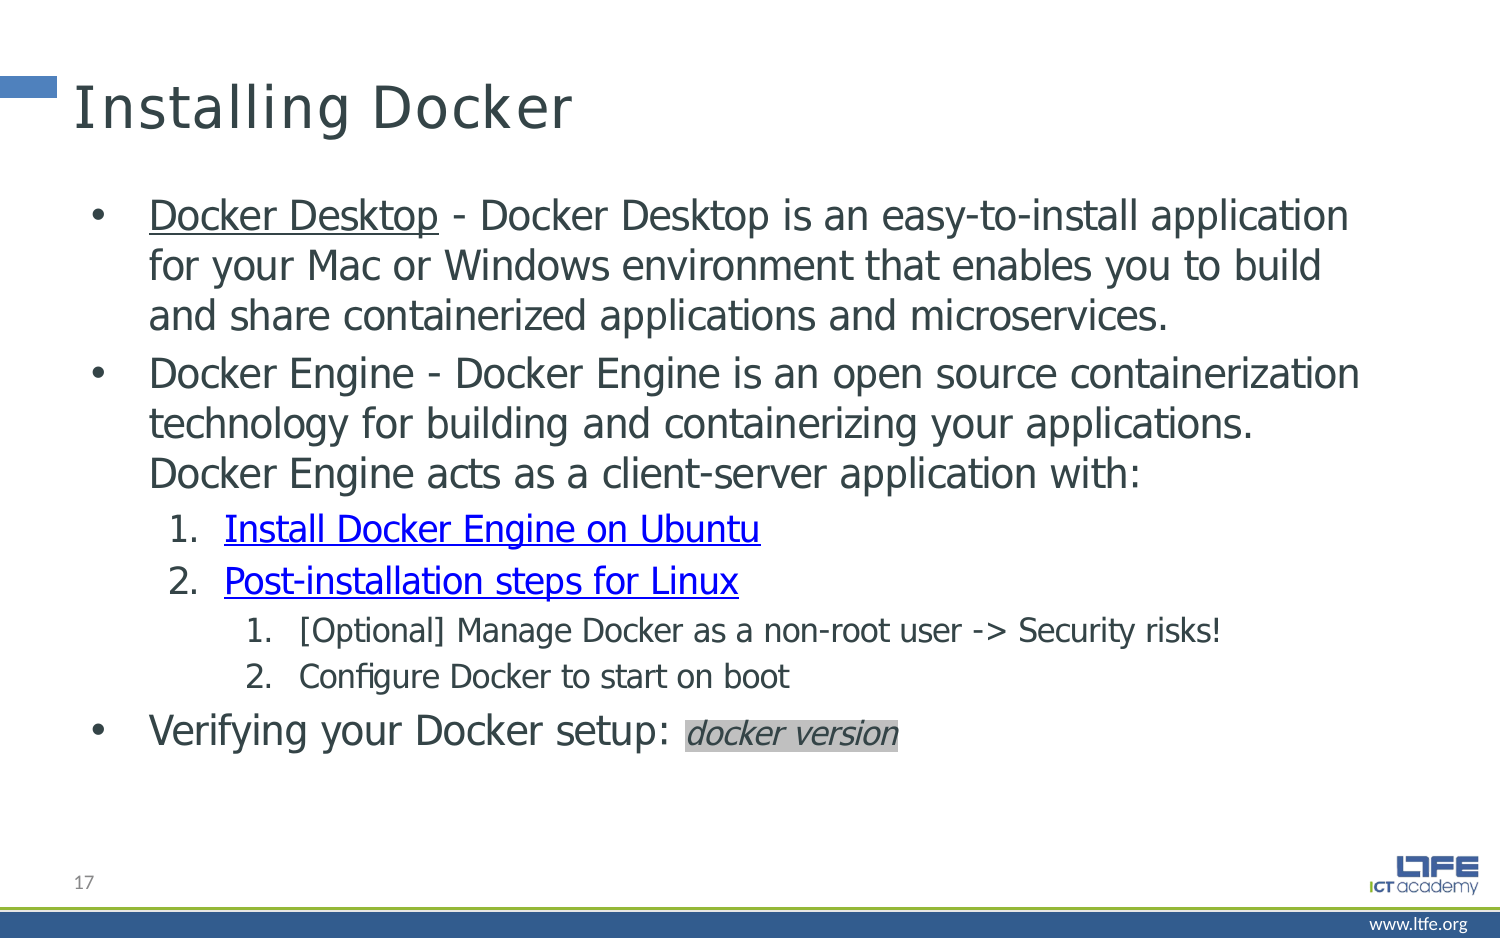

# Installing Docker
Docker Desktop - Docker Desktop is an easy-to-install application for your Mac or Windows environment that enables you to build and share containerized applications and microservices.
Docker Engine - Docker Engine is an open source containerization technology for building and containerizing your applications. Docker Engine acts as a client-server application with:
Install Docker Engine on Ubuntu
Post-installation steps for Linux
[Optional] Manage Docker as a non-root user -> Security risks!
Configure Docker to start on boot
Verifying your Docker setup: docker version
17